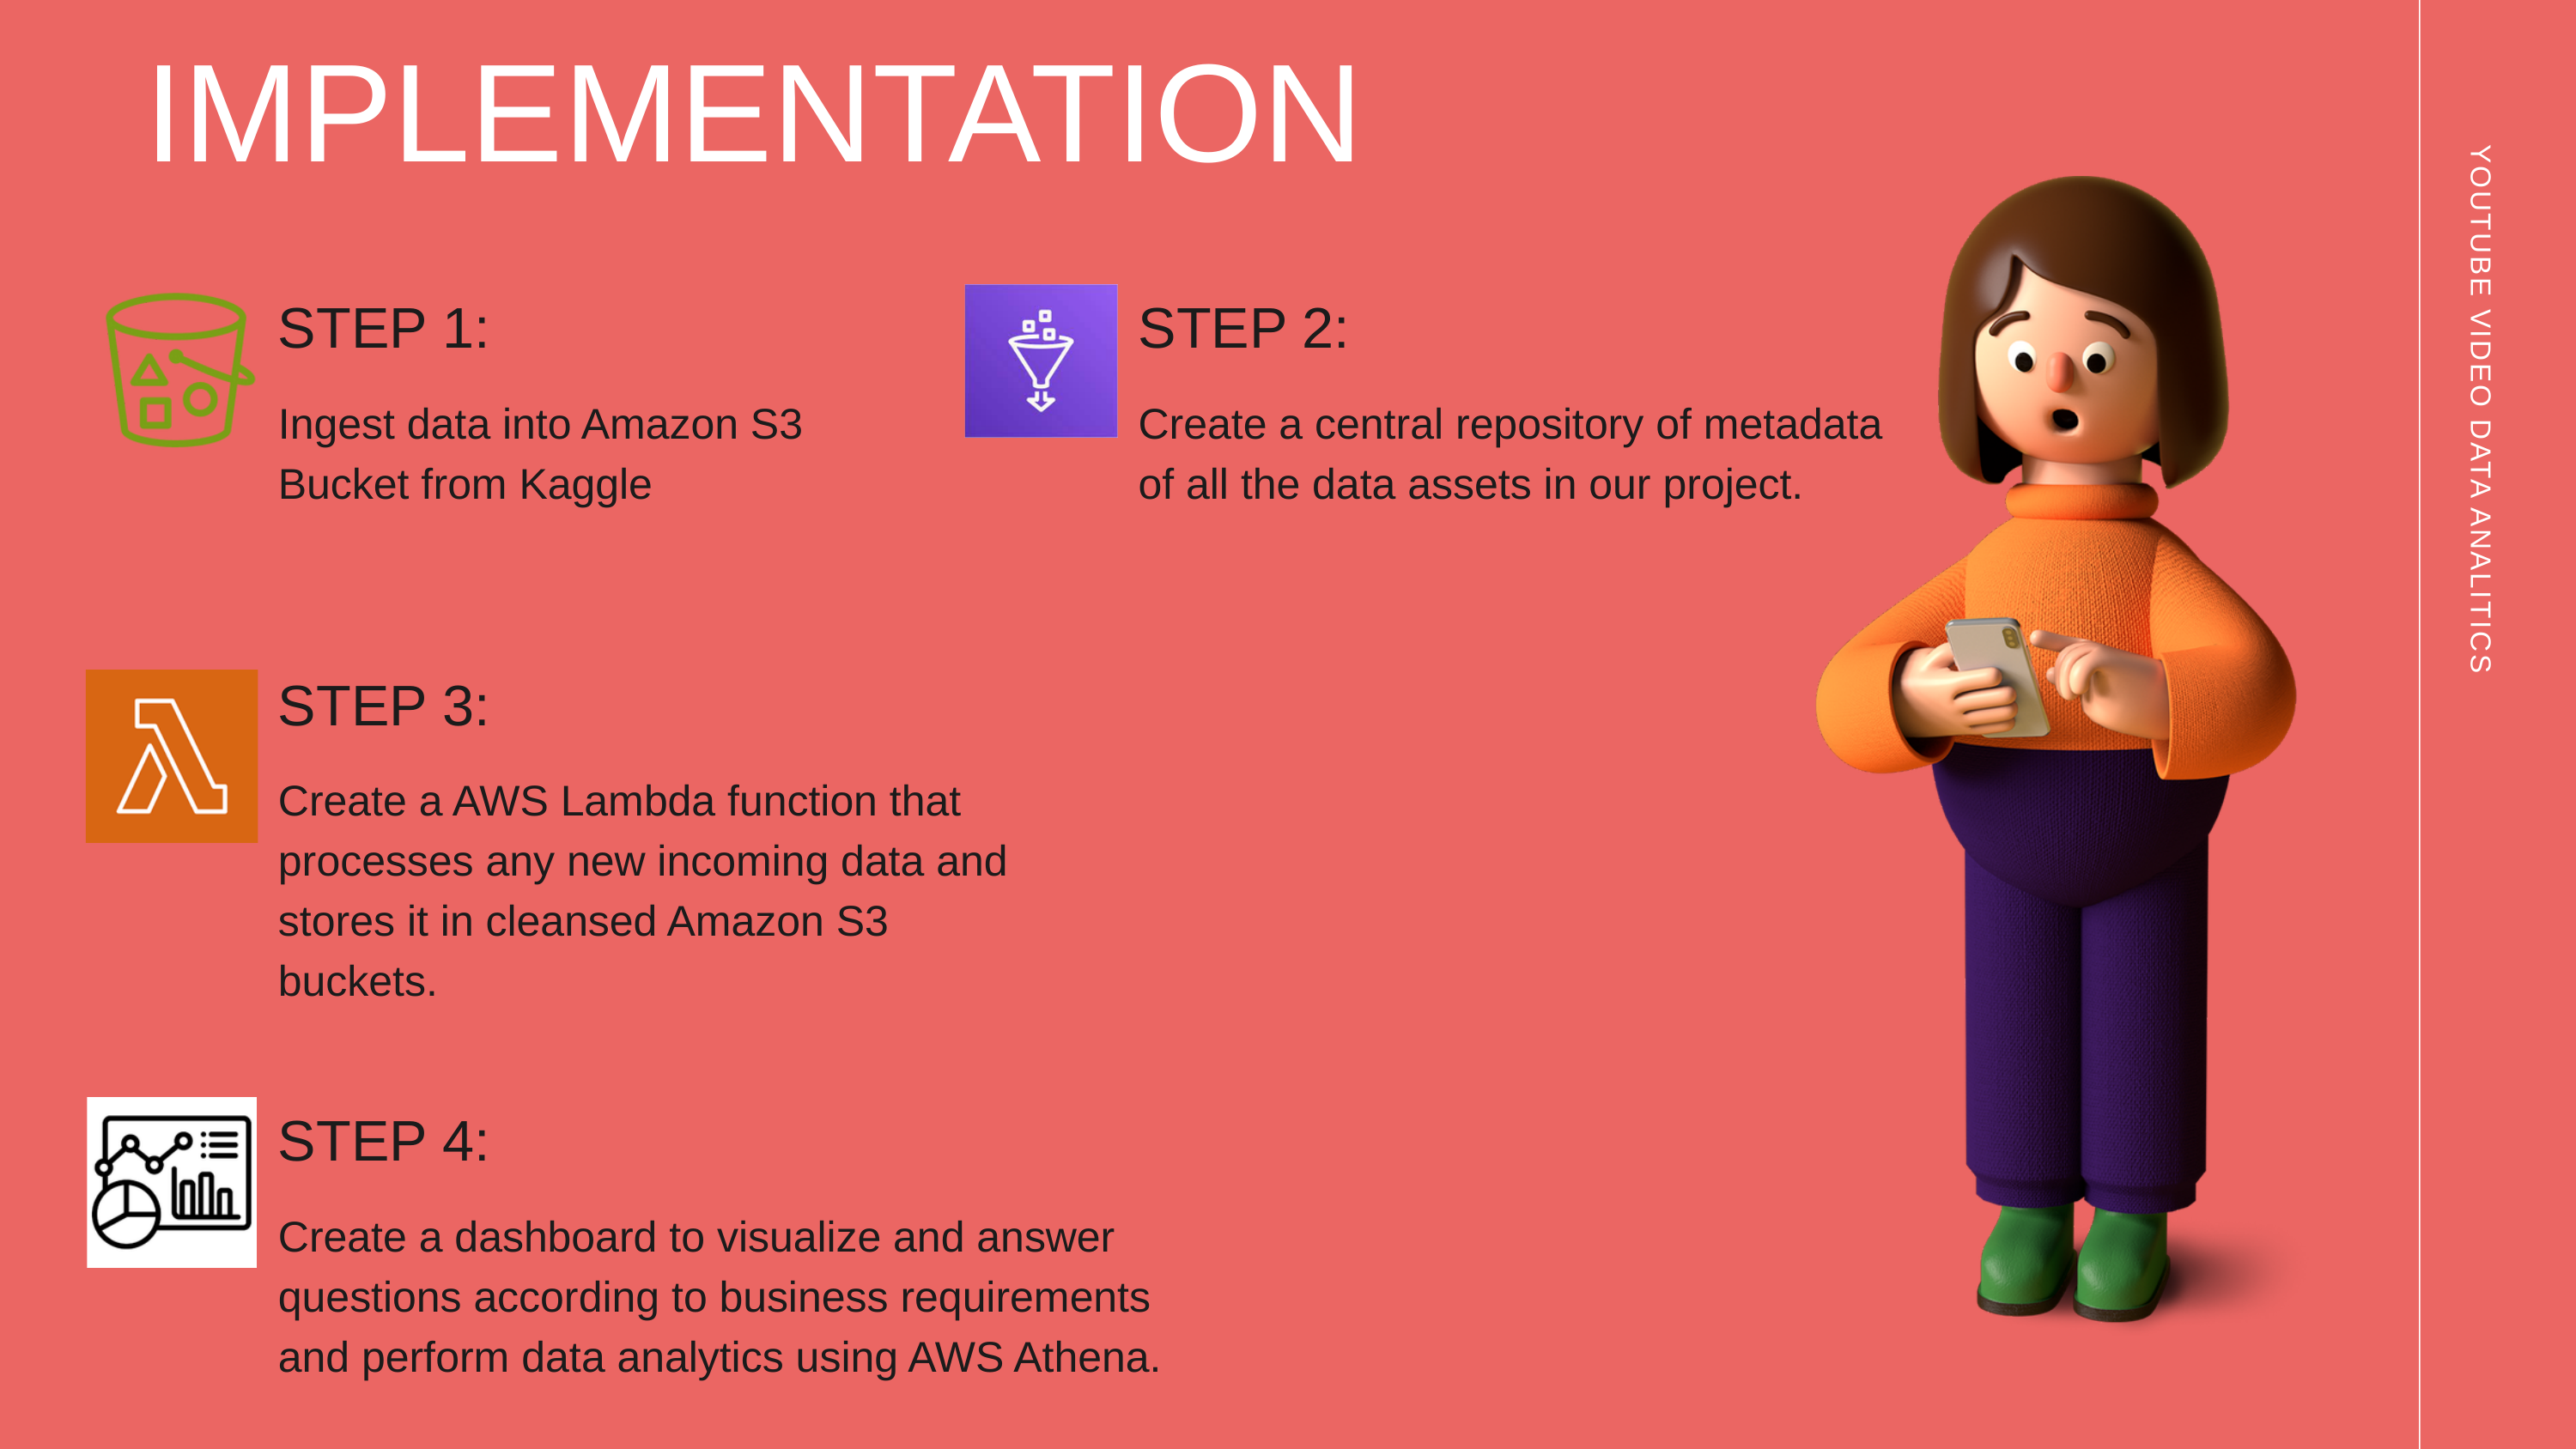

IMPLEMENTATION

STEP 1:
Ingest data into Amazon S3 Bucket from Kaggle

STEP 2:
Create a central repository of metadata of all the data assets in our project.
YOUTUBE VIDEO DATA ANALITICS
STEP 3:
Create a AWS Lambda function that processes any new incoming data and stores it in cleansed Amazon S3 buckets.

STEP 4:
Create a dashboard to visualize and answer questions according to business requirements and perform data analytics using AWS Athena.